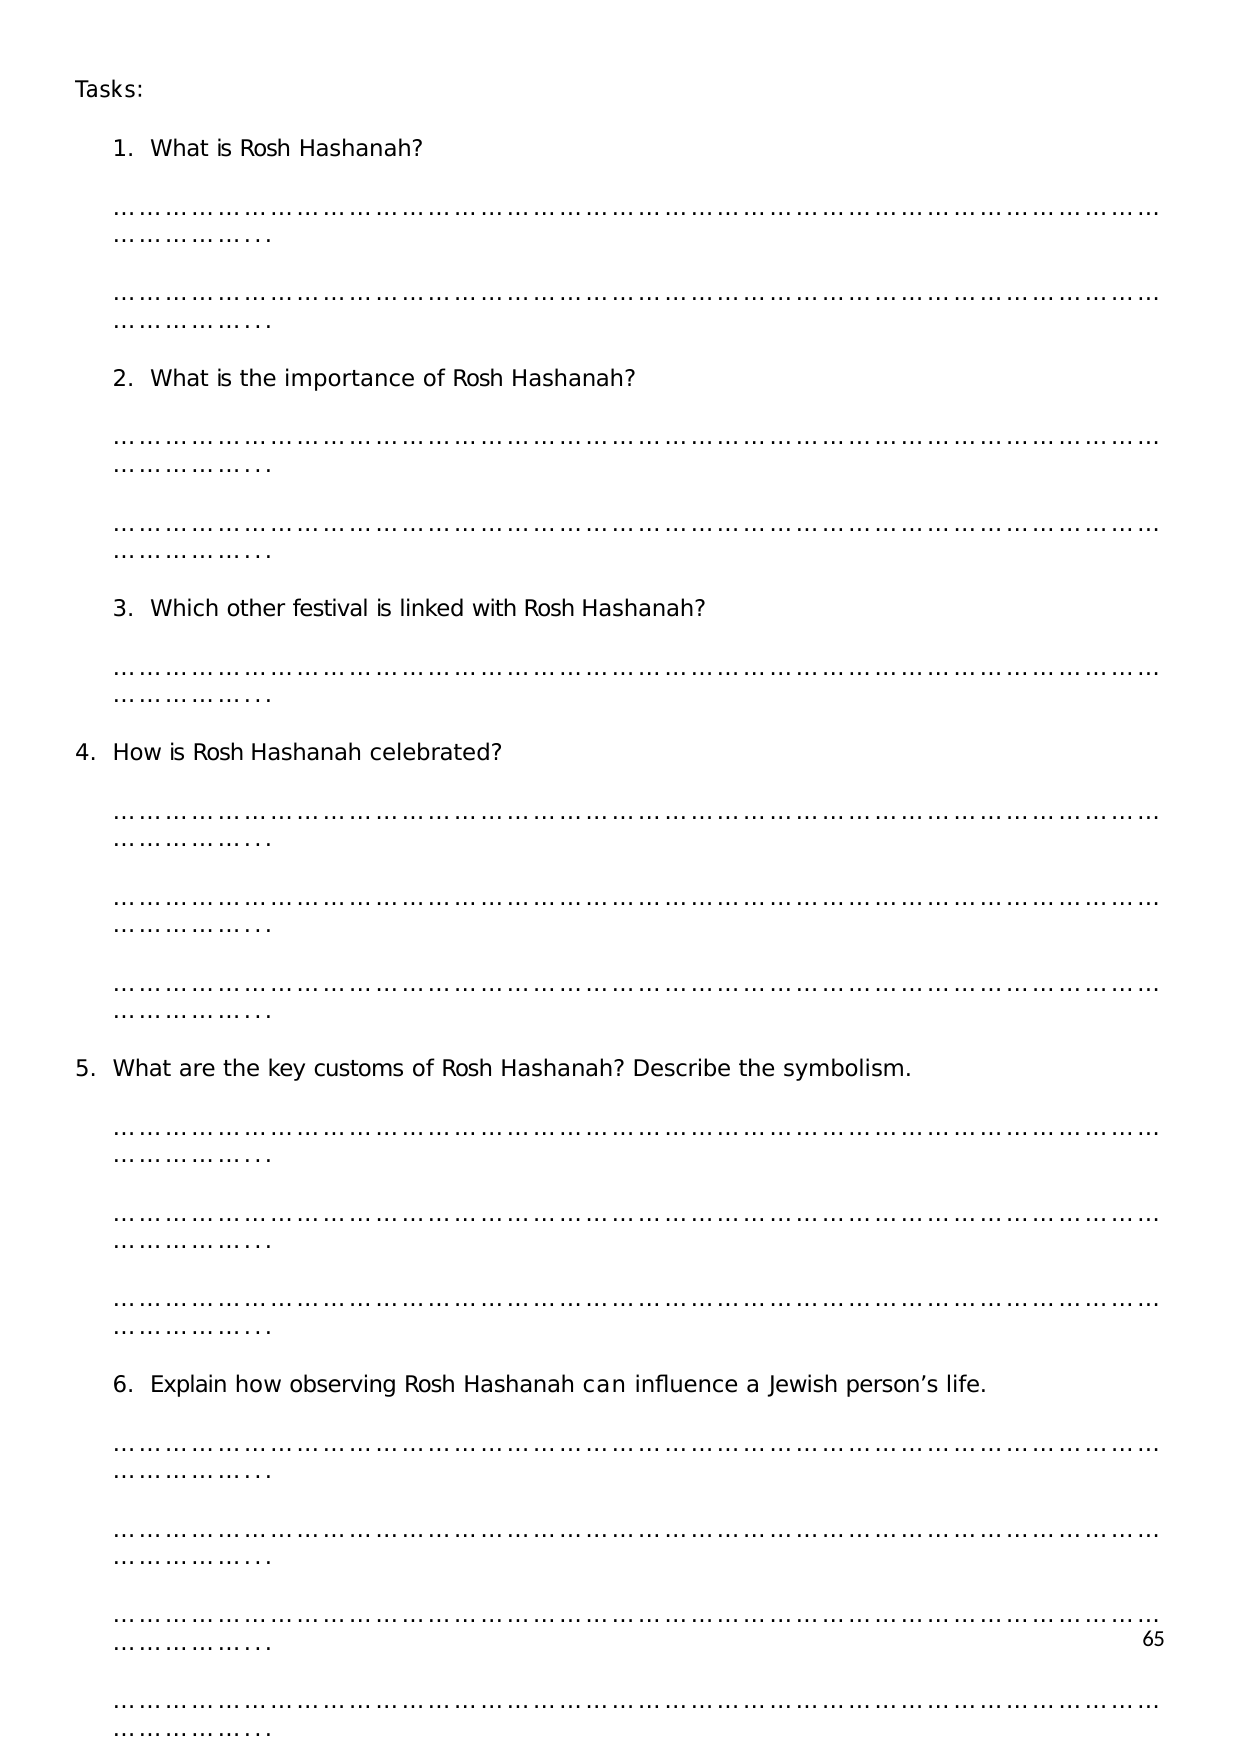

Tasks:

What is Rosh Hashanah?

………………………………………………………………………………………………………………………...

………………………………………………………………………………………………………………………...

What is the importance of Rosh Hashanah?

………………………………………………………………………………………………………………………...

………………………………………………………………………………………………………………………...

Which other festival is linked with Rosh Hashanah?

………………………………………………………………………………………………………………………...

How is Rosh Hashanah celebrated?

………………………………………………………………………………………………………………………...

………………………………………………………………………………………………………………………...

………………………………………………………………………………………………………………………...

What are the key customs of Rosh Hashanah? Describe the symbolism.

………………………………………………………………………………………………………………………...

………………………………………………………………………………………………………………………...

………………………………………………………………………………………………………………………...

Explain how observing Rosh Hashanah can influence a Jewish person’s life.

………………………………………………………………………………………………………………………...

………………………………………………………………………………………………………………………...

………………………………………………………………………………………………………………………...

………………………………………………………………………………………………………………………...

………………………………………………………………………………………………………………………...

………………………………………………………………………………………………………………………...

………………………………………………………………………………………………………………………...

………………………………………………………………………………………………………………………...
65